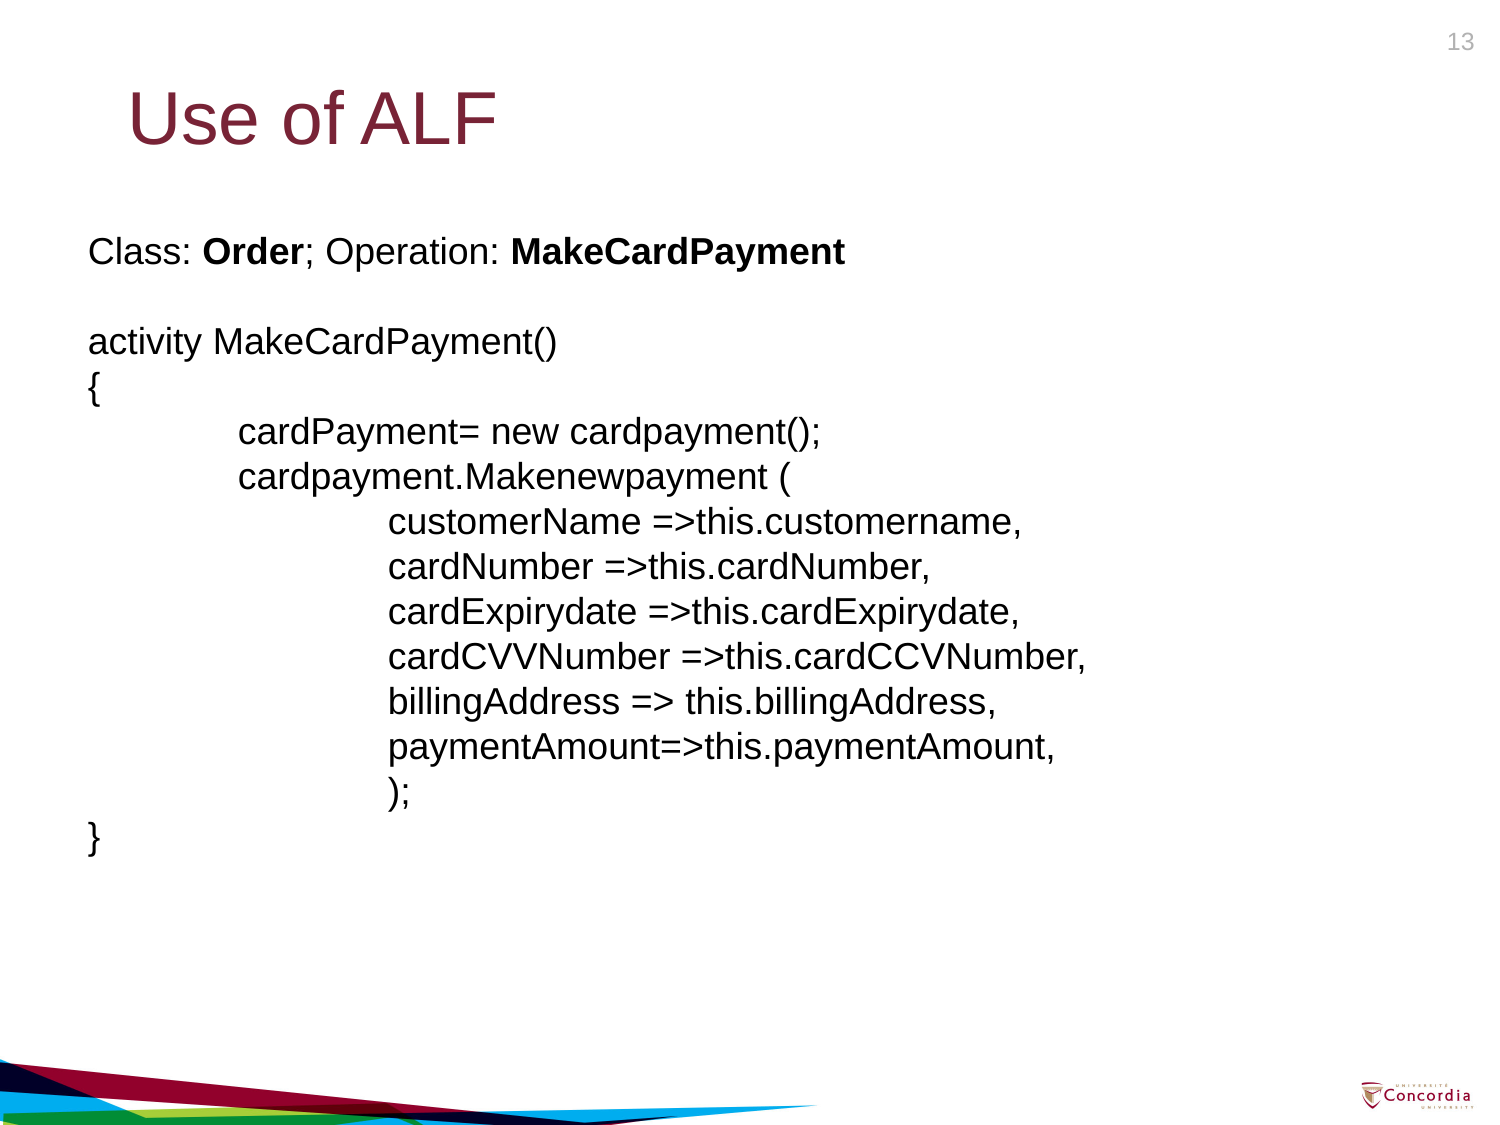

13
Use of ALF
Class: Order; Operation: MakeCardPayment

activity MakeCardPayment()
{
	cardPayment= new cardpayment();
	cardpayment.Makenewpayment (
		customerName =>this.customername,
		cardNumber =>this.cardNumber,
		cardExpirydate =>this.cardExpirydate,
		cardCVVNumber =>this.cardCCVNumber,
		billingAddress => this.billingAddress,
		paymentAmount=>this.paymentAmount,
		);
}